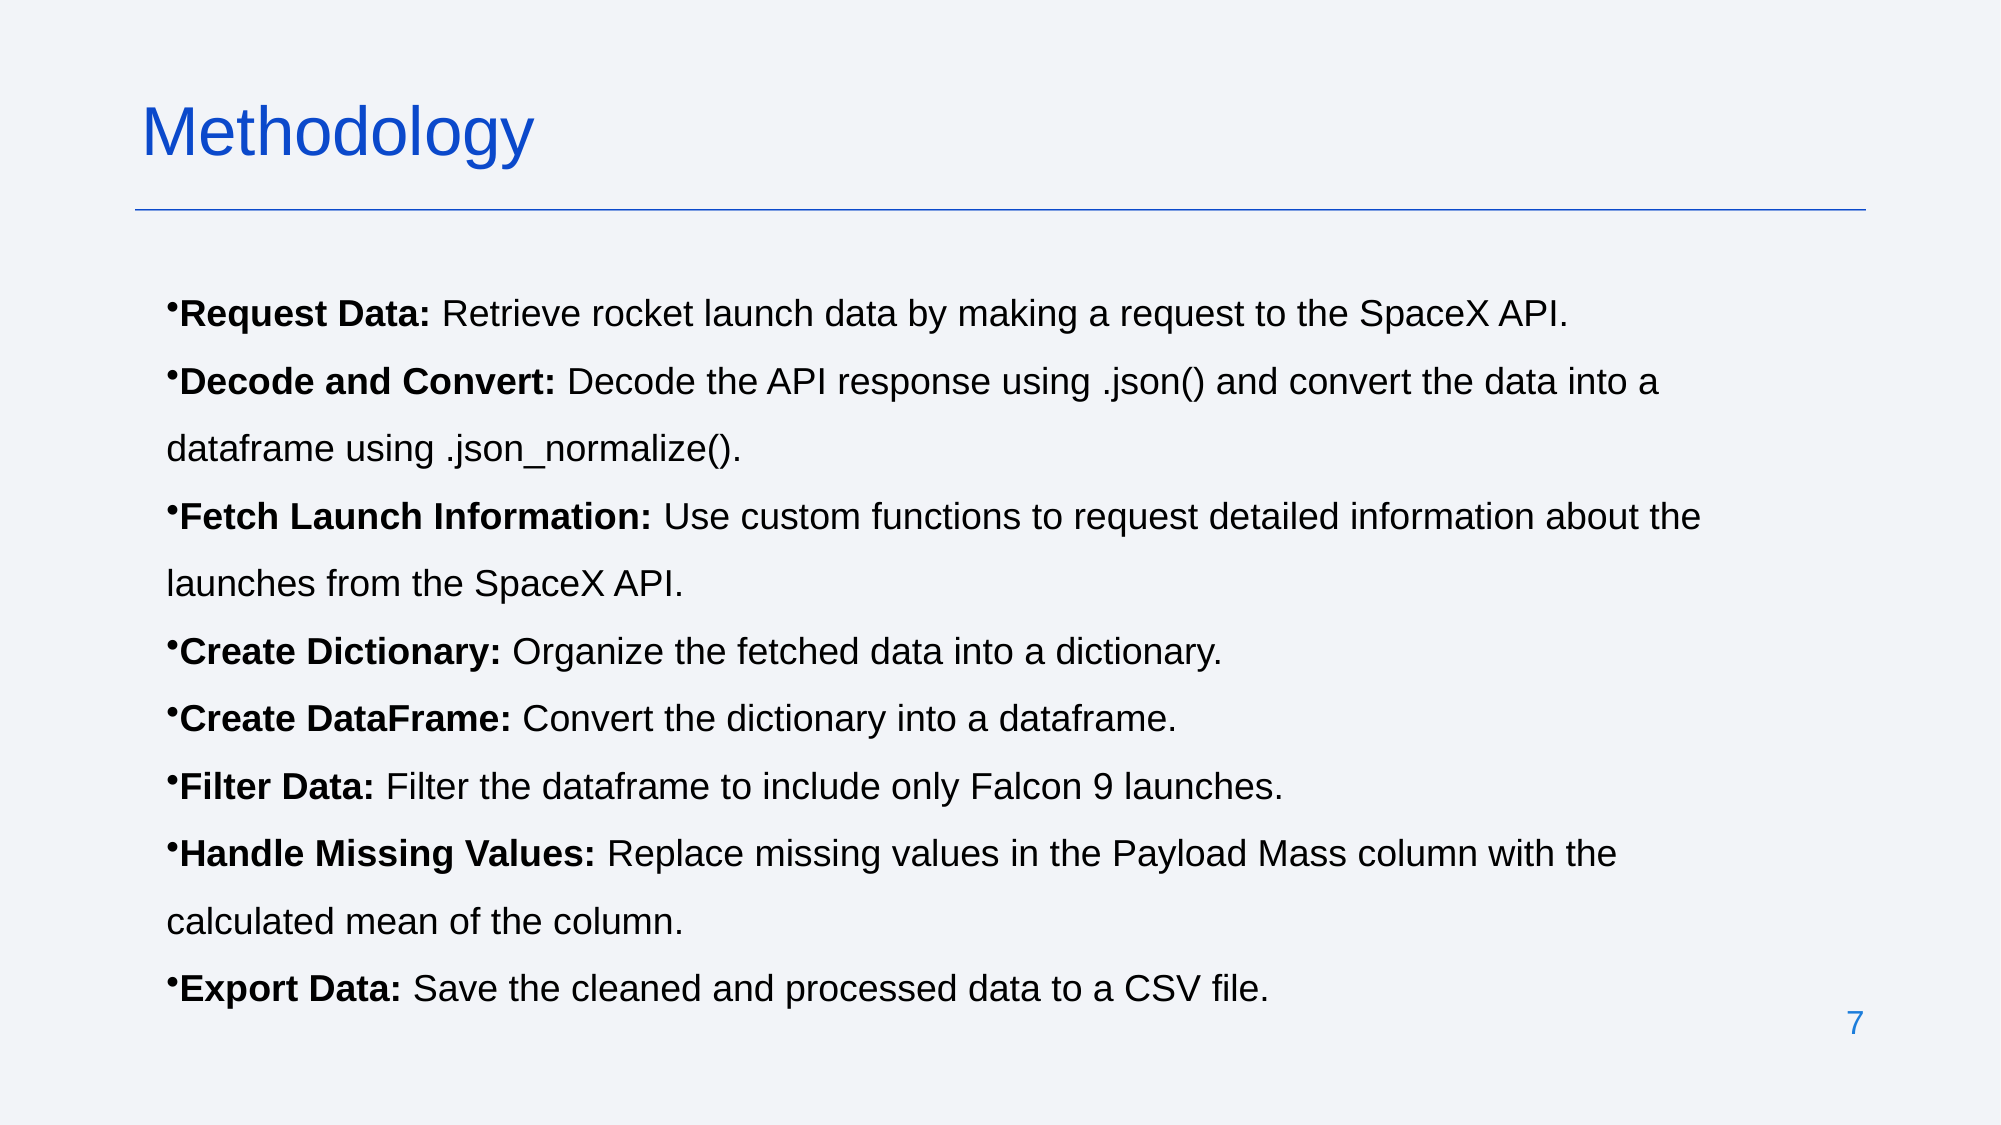

Methodology

Request Data: Retrieve rocket launch data by making a request to the SpaceX API.
Decode and Convert: Decode the API response using .json() and convert the data into a dataframe using .json_normalize().
Fetch Launch Information: Use custom functions to request detailed information about the launches from the SpaceX API.
Create Dictionary: Organize the fetched data into a dictionary.
Create DataFrame: Convert the dictionary into a dataframe.
Filter Data: Filter the dataframe to include only Falcon 9 launches.
Handle Missing Values: Replace missing values in the Payload Mass column with the calculated mean of the column.
Export Data: Save the cleaned and processed data to a CSV file.
7